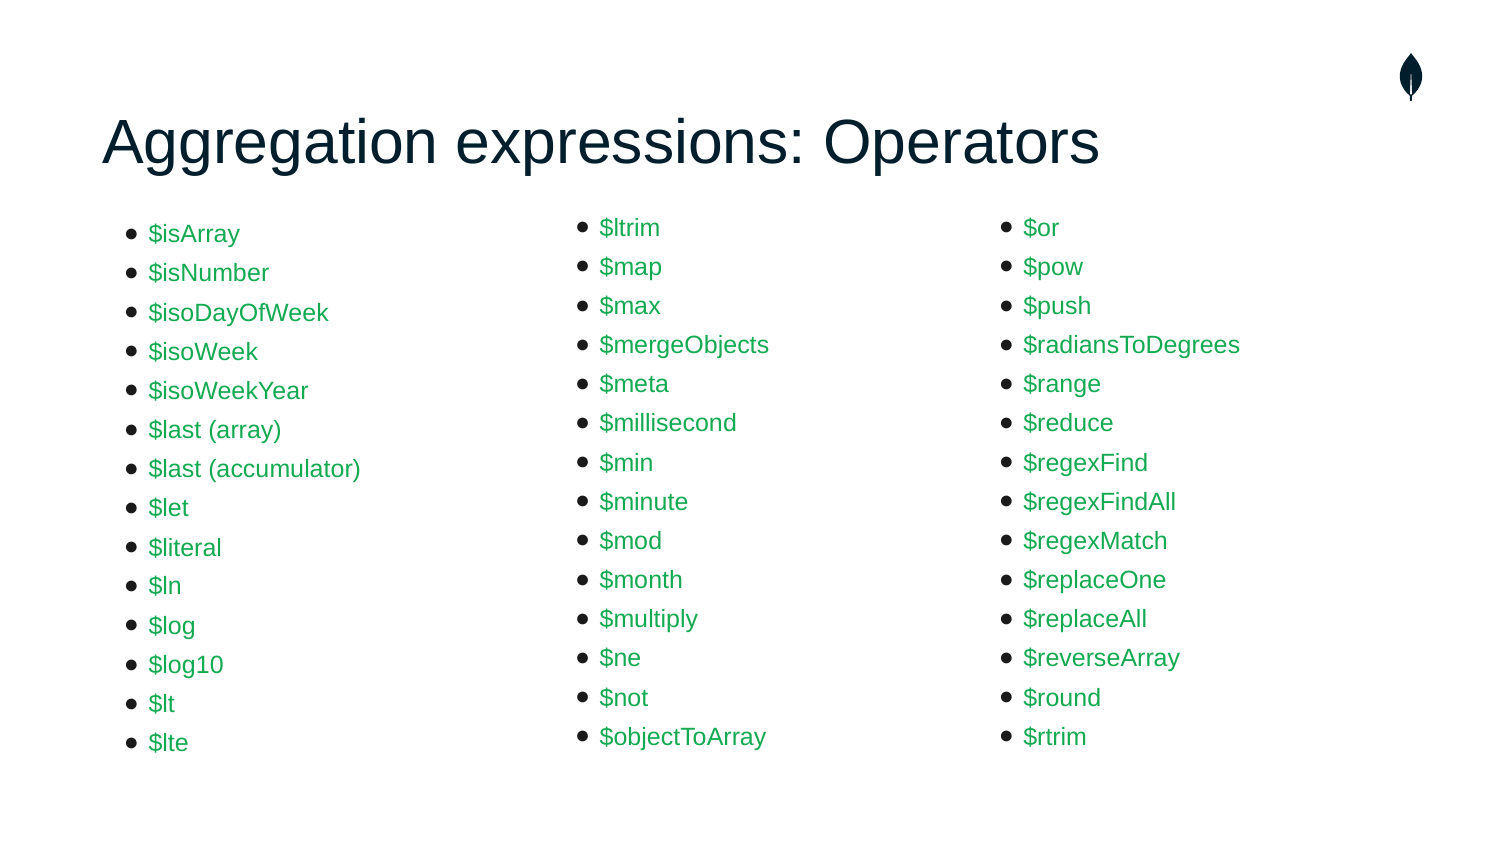

# Aggregation expressions: Operators

$ltrim
$map
$max
$mergeObjects
$meta
$millisecond
$min
$minute
$mod
$month
$multiply
$ne
$not
$objectToArray
$or
$pow
$push
$radiansToDegrees
$range
$reduce
$regexFind
$regexFindAll
$regexMatch
$replaceOne
$replaceAll
$reverseArray
$round
$rtrim
$isArray
$isNumber
$isoDayOfWeek
$isoWeek
$isoWeekYear
$last (array)
$last (accumulator)
$let
$literal
$ln
$log
$log10
$lt
$lte